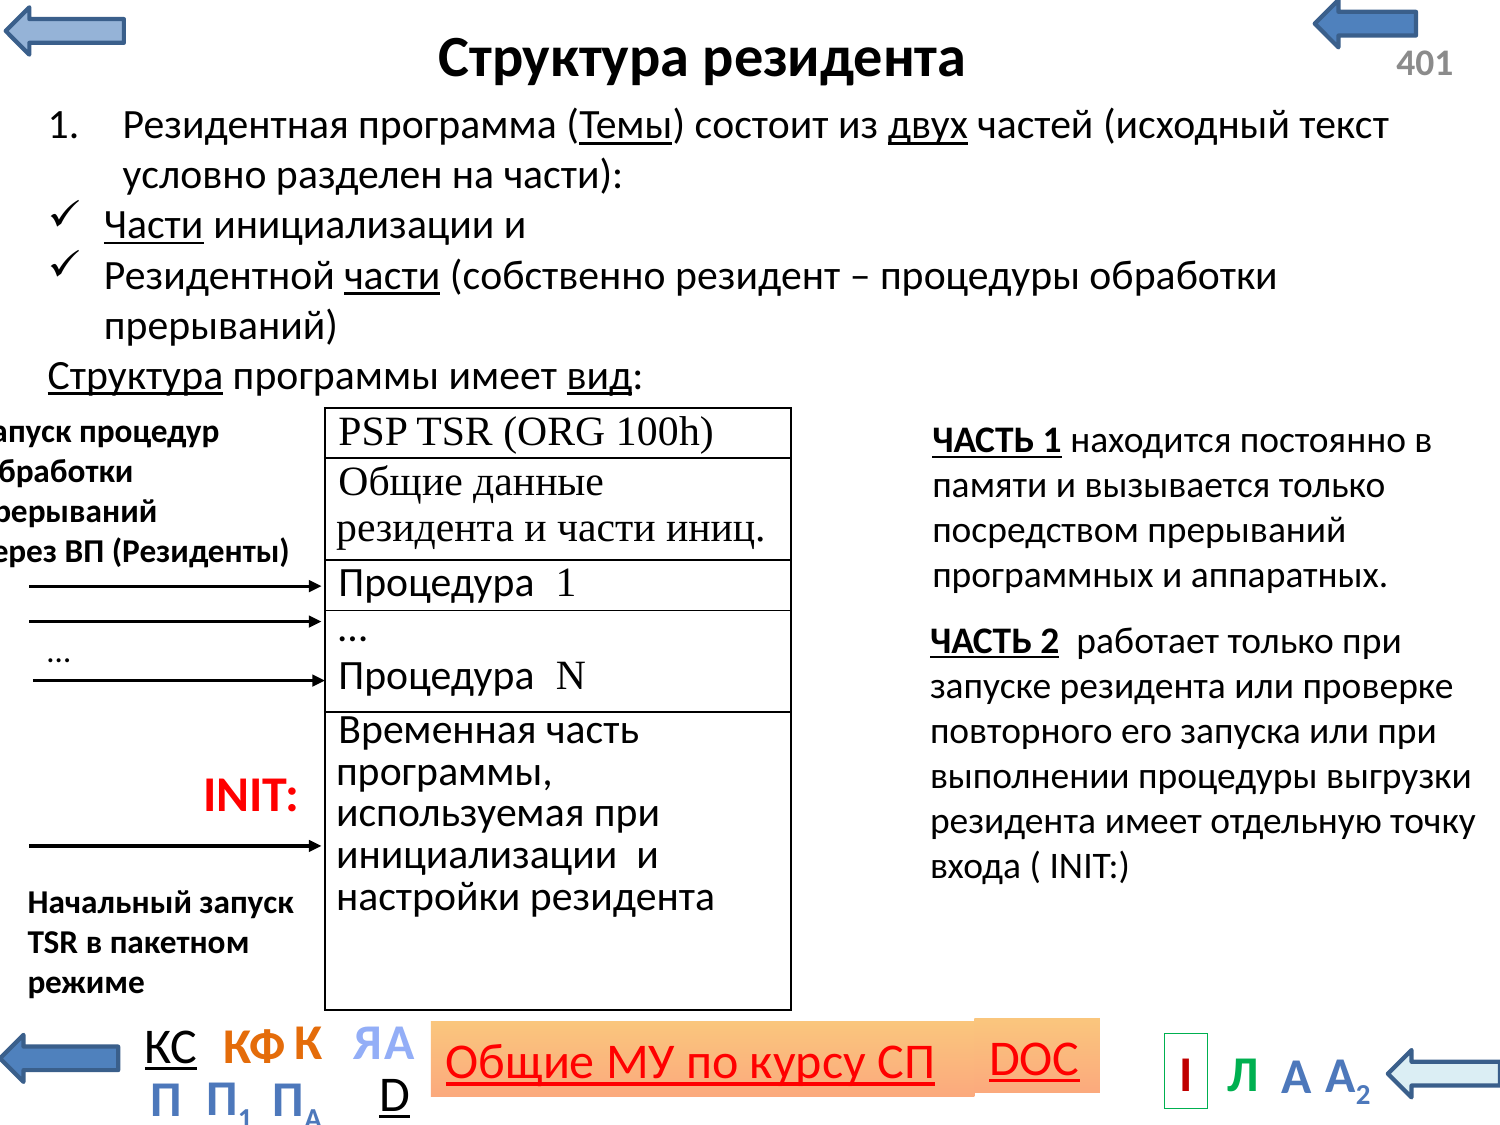

# Структура резидента
Резидентная программа (Темы) состоит из двух частей (исходный текст условно разделен на части):
Части инициализации и
Резидентной части (собственно резидент – процедуры обработки прерываний)
Структура программы имеет вид:
Запуск процедур
Обработки
прерываний
через ВП (Резиденты)
| PSP TSR (ORG 100h) |
| --- |
| Общие данные резидента и части иниц. |
| Процедура 1 |
| … Процедура N |
| Временная часть программы, используемая при инициализации и настройки резидента |
ЧАСТЬ 1 находится постоянно в памяти и вызывается только посредством прерываний программных и аппаратных.
ЧАСТЬ 2  работает только при запуске резидента или проверке повторного его запуска или при выполнении процедуры выгрузки резидента имеет отдельную точку входа ( INIT:)
…
INIT:
Начальный запуск
TSR в пакетном
режиме